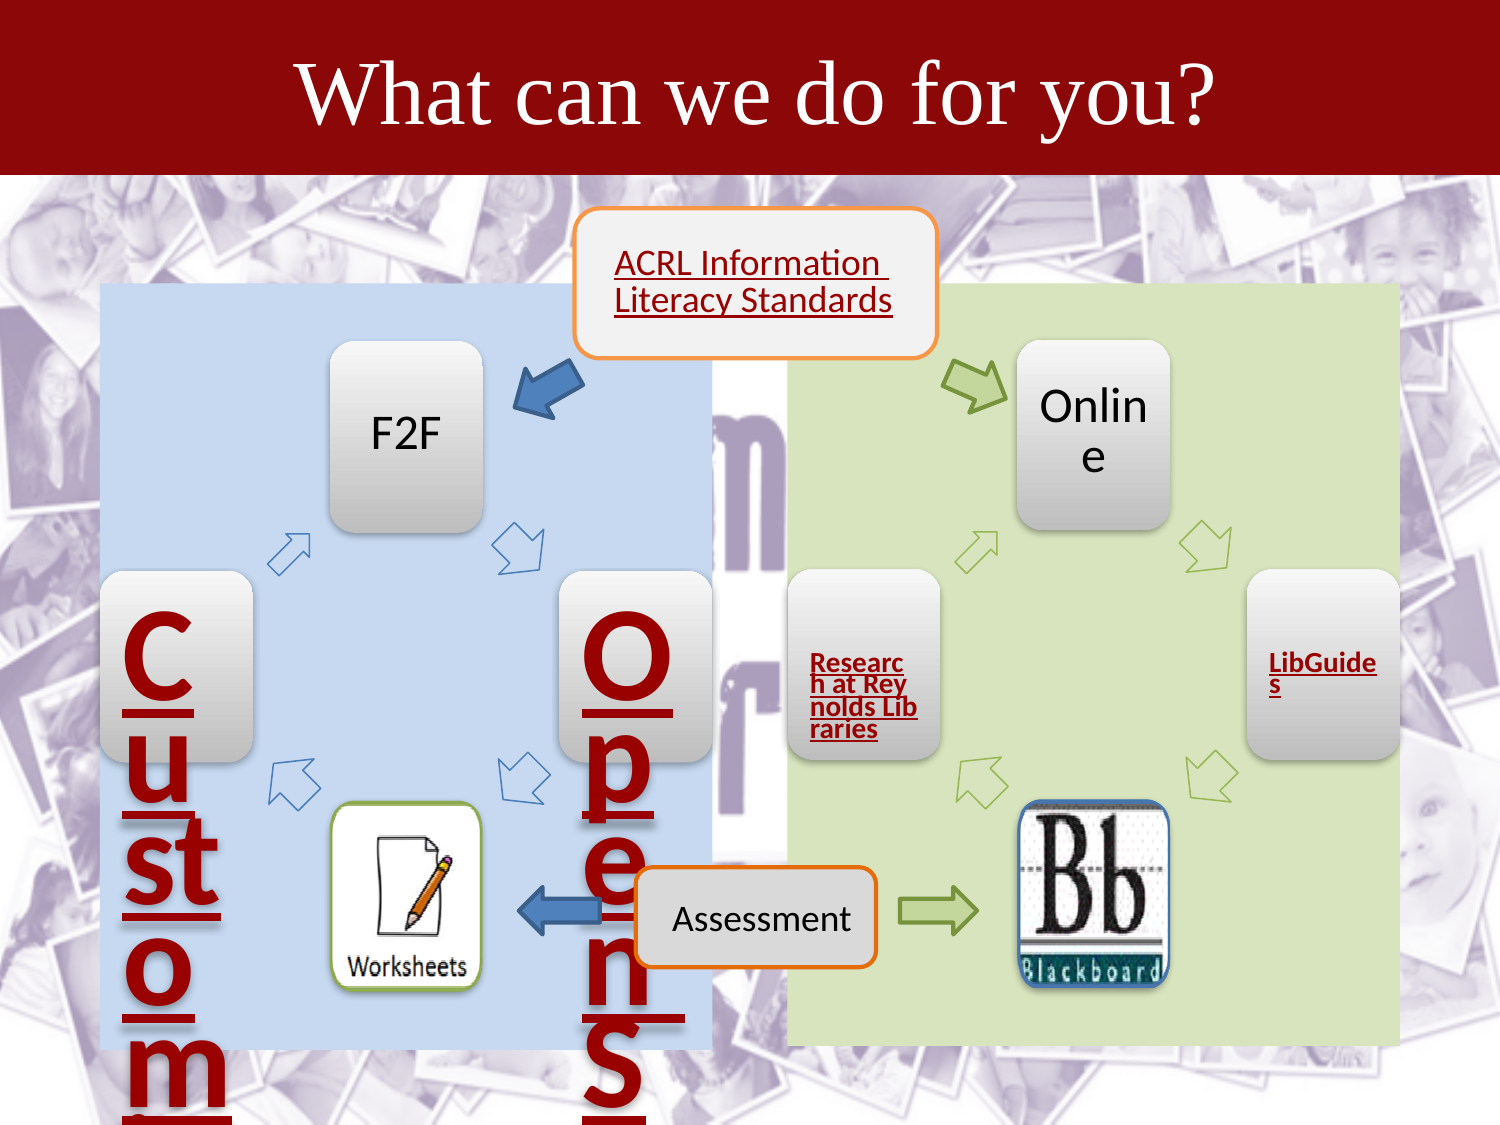

# What can we do for you?

ACRL Information Literacy Standards
F2F
Online
LibGuides
Research at Reynolds Libraries

Assessment